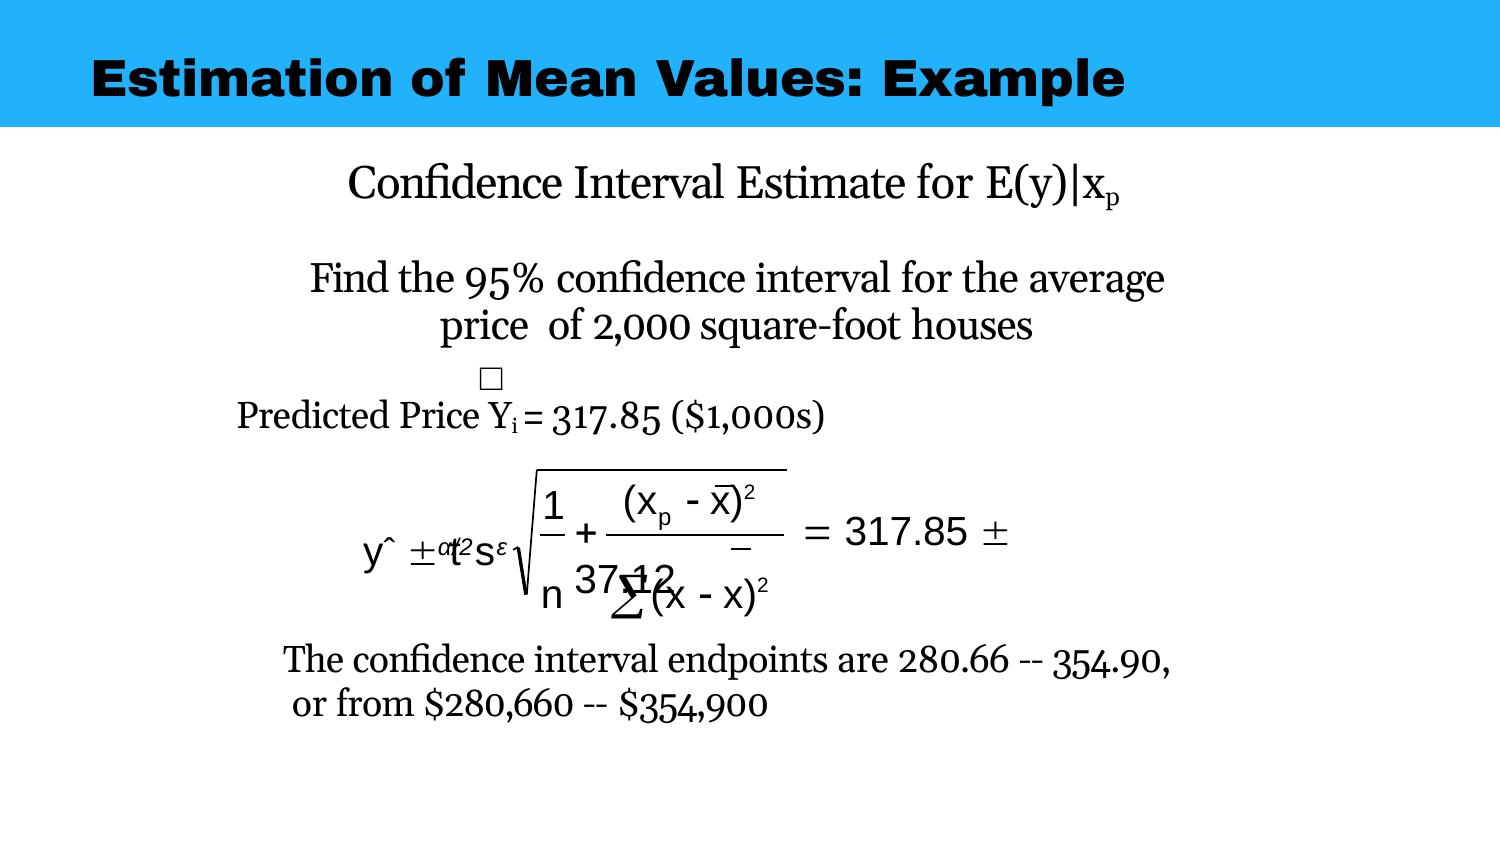

# Estimation of Mean Values: Example
Confidence Interval Estimate for E(y)|xp
Find the 95% confidence interval for the average price  of 2,000 square-foot houses
□
Predicted Price Yi = 317.85 ($1,000s)

(x	− x)2
1

p
yˆ ± t	s
+	= 317.85 ± 37.12
n	∑(x − x)2
α/2	ε

The confidence interval endpoints are 280.66 -- 354.90,  or from $280,660 -- $354,900